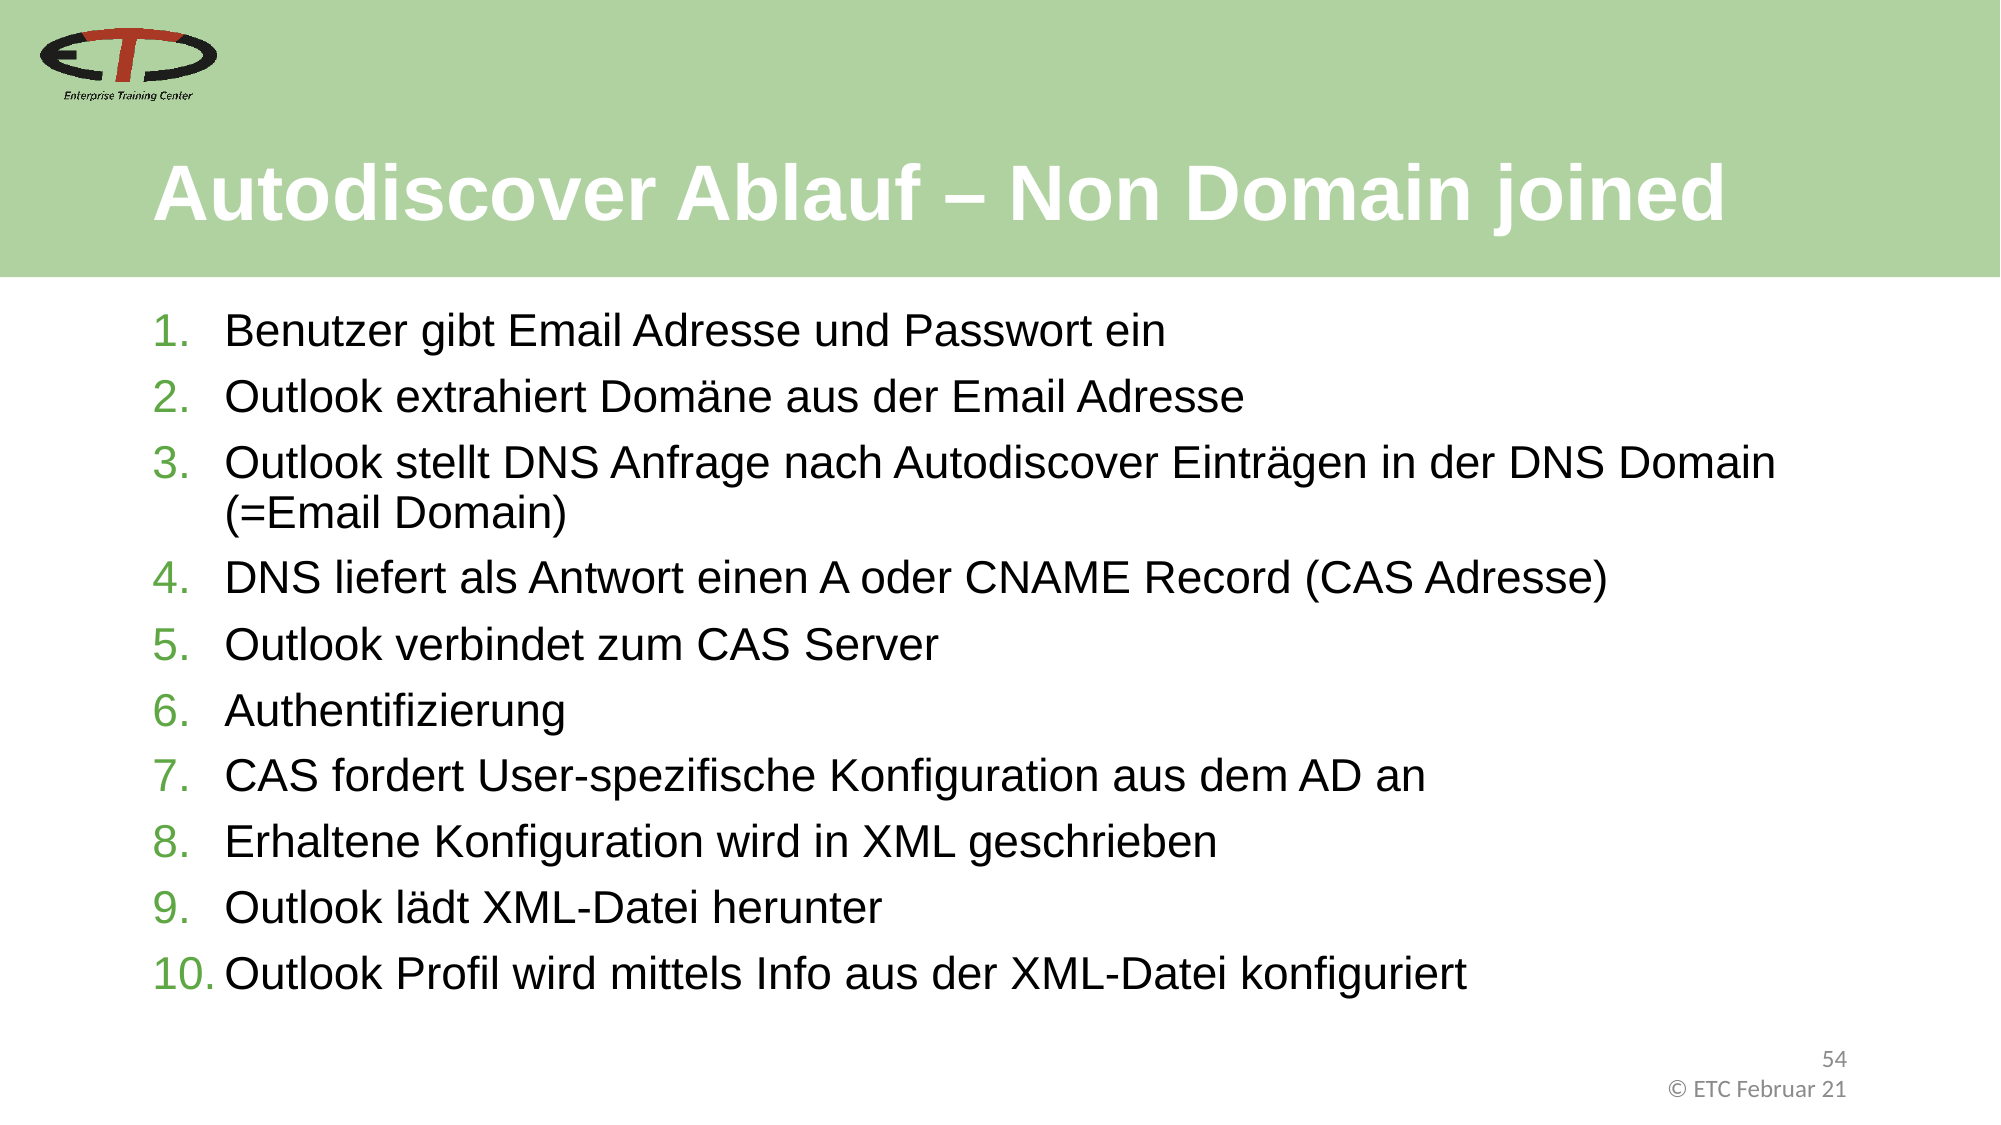

# Autodiscover Ablauf – Non Domain joined
Benutzer gibt Email Adresse und Passwort ein
Outlook extrahiert Domäne aus der Email Adresse
Outlook stellt DNS Anfrage nach Autodiscover Einträgen in der DNS Domain (=Email Domain)
DNS liefert als Antwort einen A oder CNAME Record (CAS Adresse)
Outlook verbindet zum CAS Server
Authentifizierung
CAS fordert User-spezifische Konfiguration aus dem AD an
Erhaltene Konfiguration wird in XML geschrieben
Outlook lädt XML-Datei herunter
Outlook Profil wird mittels Info aus der XML-Datei konfiguriert
54
 © ETC Februar 21